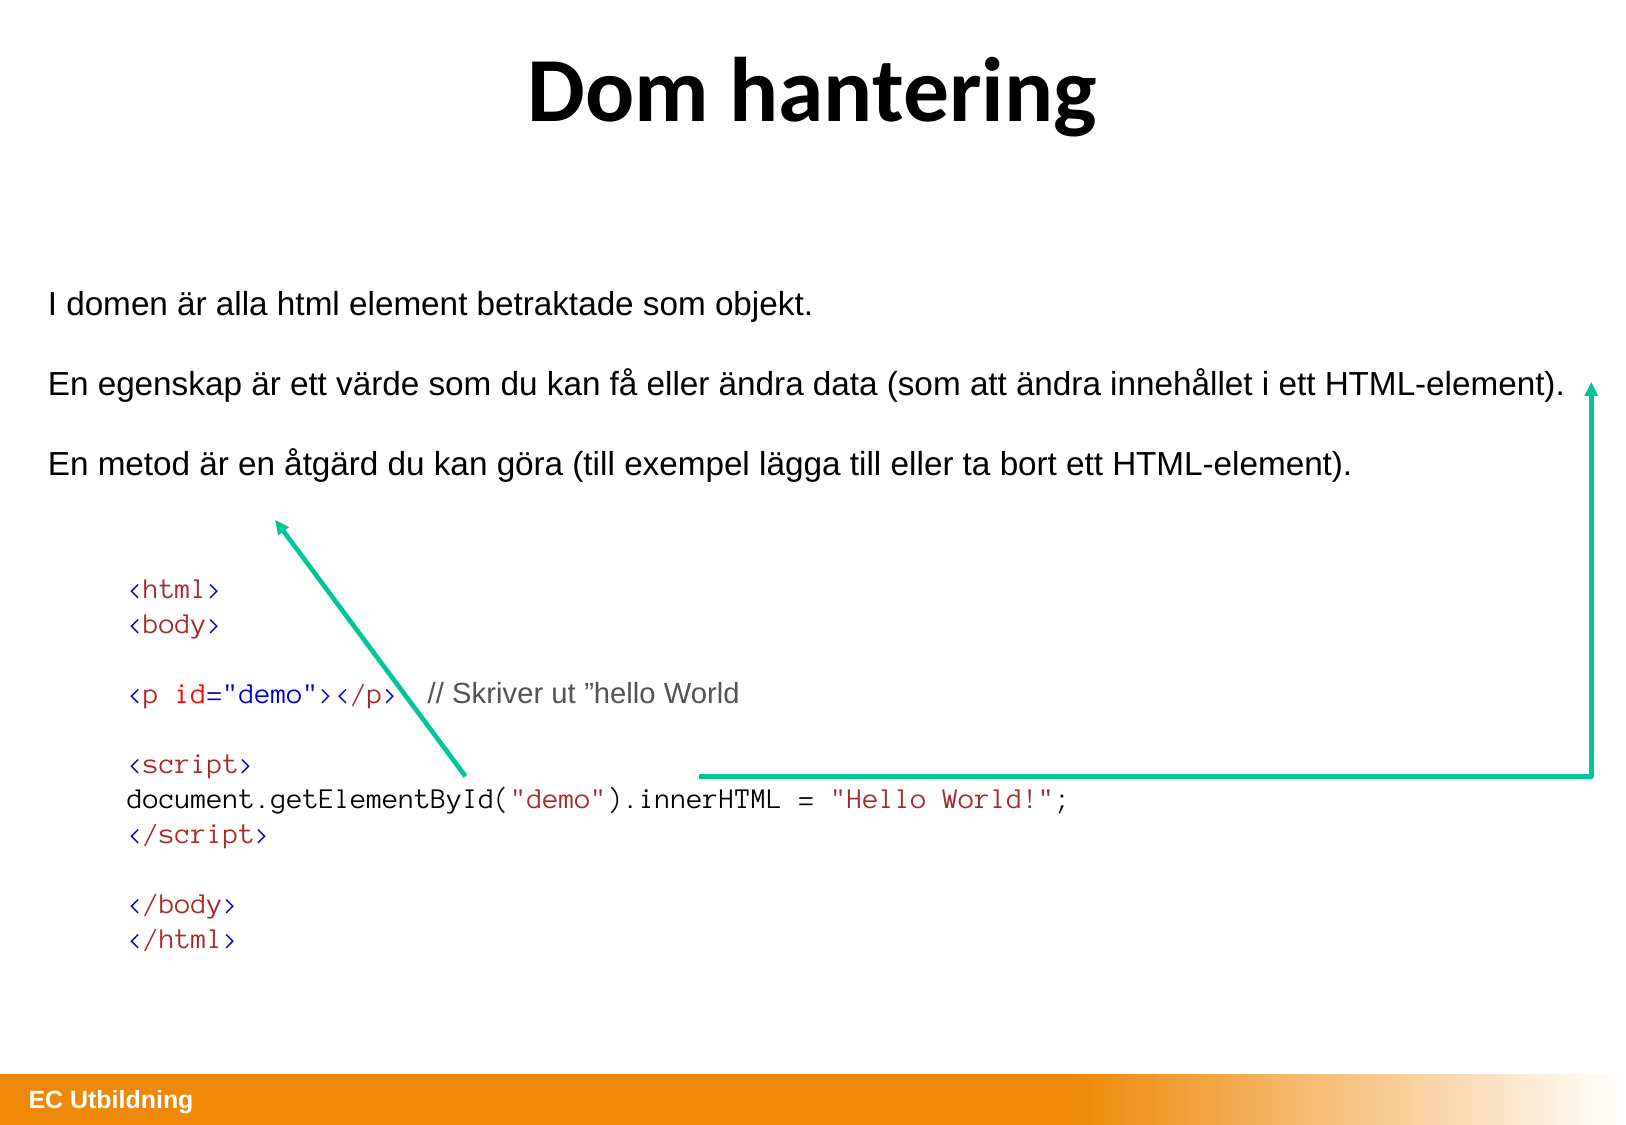

# Dom hantering
I domen är alla html element betraktade som objekt.

En egenskap är ett värde som du kan få eller ändra data (som att ändra innehållet i ett HTML-element).

En metod är en åtgärd du kan göra (till exempel lägga till eller ta bort ett HTML-element).
<html>
<body>
<p id="demo"></p>	// Skriver ut ”hello World
<script>
document.getElementById("demo").innerHTML = "Hello World!";
</script>
</body>
</html>
EC Utbildning